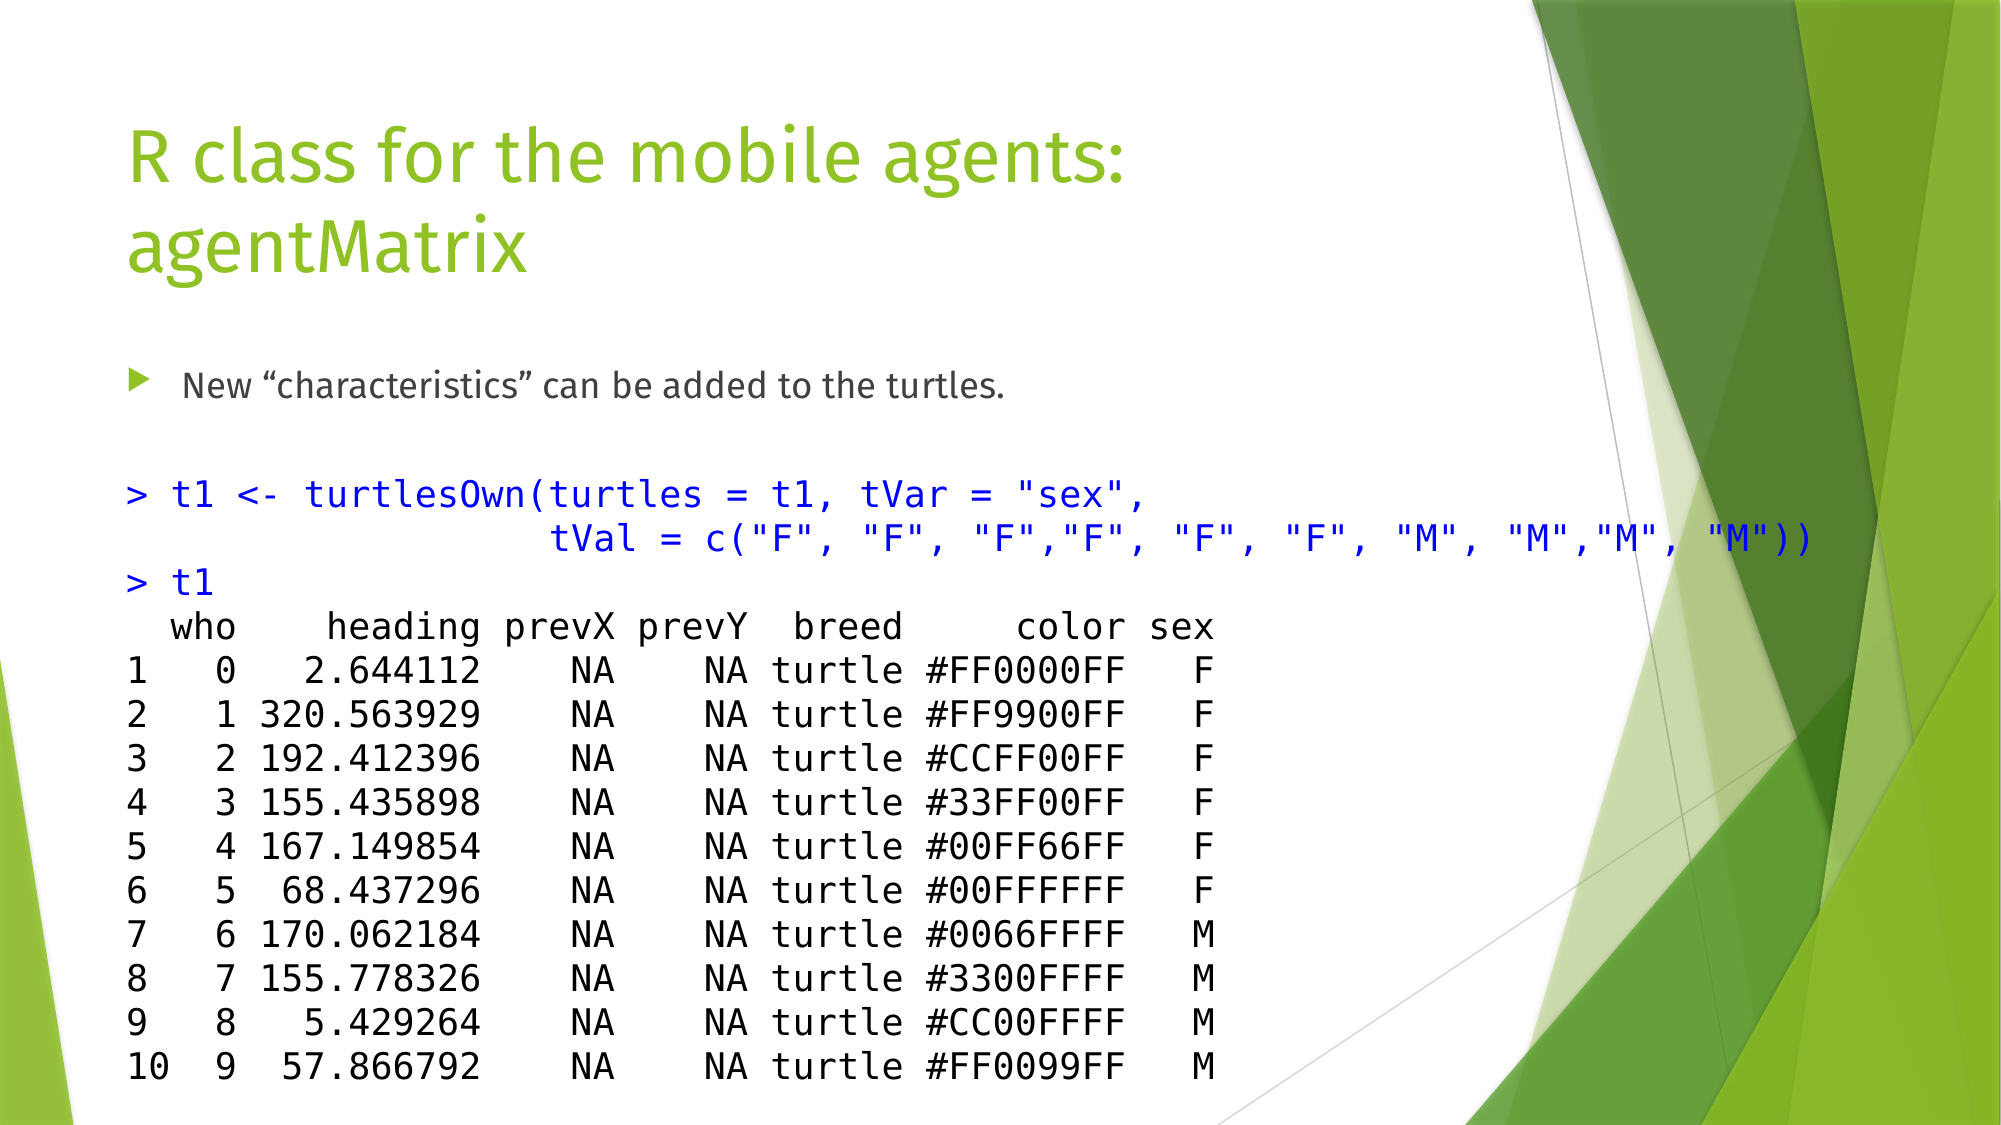

# R class for the mobile agents: agentMatrix
New “characteristics” can be added to the turtles.

> t1 <- turtlesOwn(turtles = t1, tVar = "sex",
                   tVal = c("F", "F", "F","F", "F", "F", "M", "M","M", "M"))
> t1
  who    heading prevX prevY  breed     color sex
1   0   2.644112    NA    NA turtle #FF0000FF   F
2   1 320.563929    NA    NA turtle #FF9900FF   F
3   2 192.412396    NA    NA turtle #CCFF00FF   F
4   3 155.435898    NA    NA turtle #33FF00FF   F
5   4 167.149854    NA    NA turtle #00FF66FF   F
6   5  68.437296    NA    NA turtle #00FFFFFF   F
7   6 170.062184    NA    NA turtle #0066FFFF   M
8   7 155.778326    NA    NA turtle #3300FFFF   M
9   8   5.429264    NA    NA turtle #CC00FFFF   M
10  9  57.866792    NA    NA turtle #FF0099FF   M